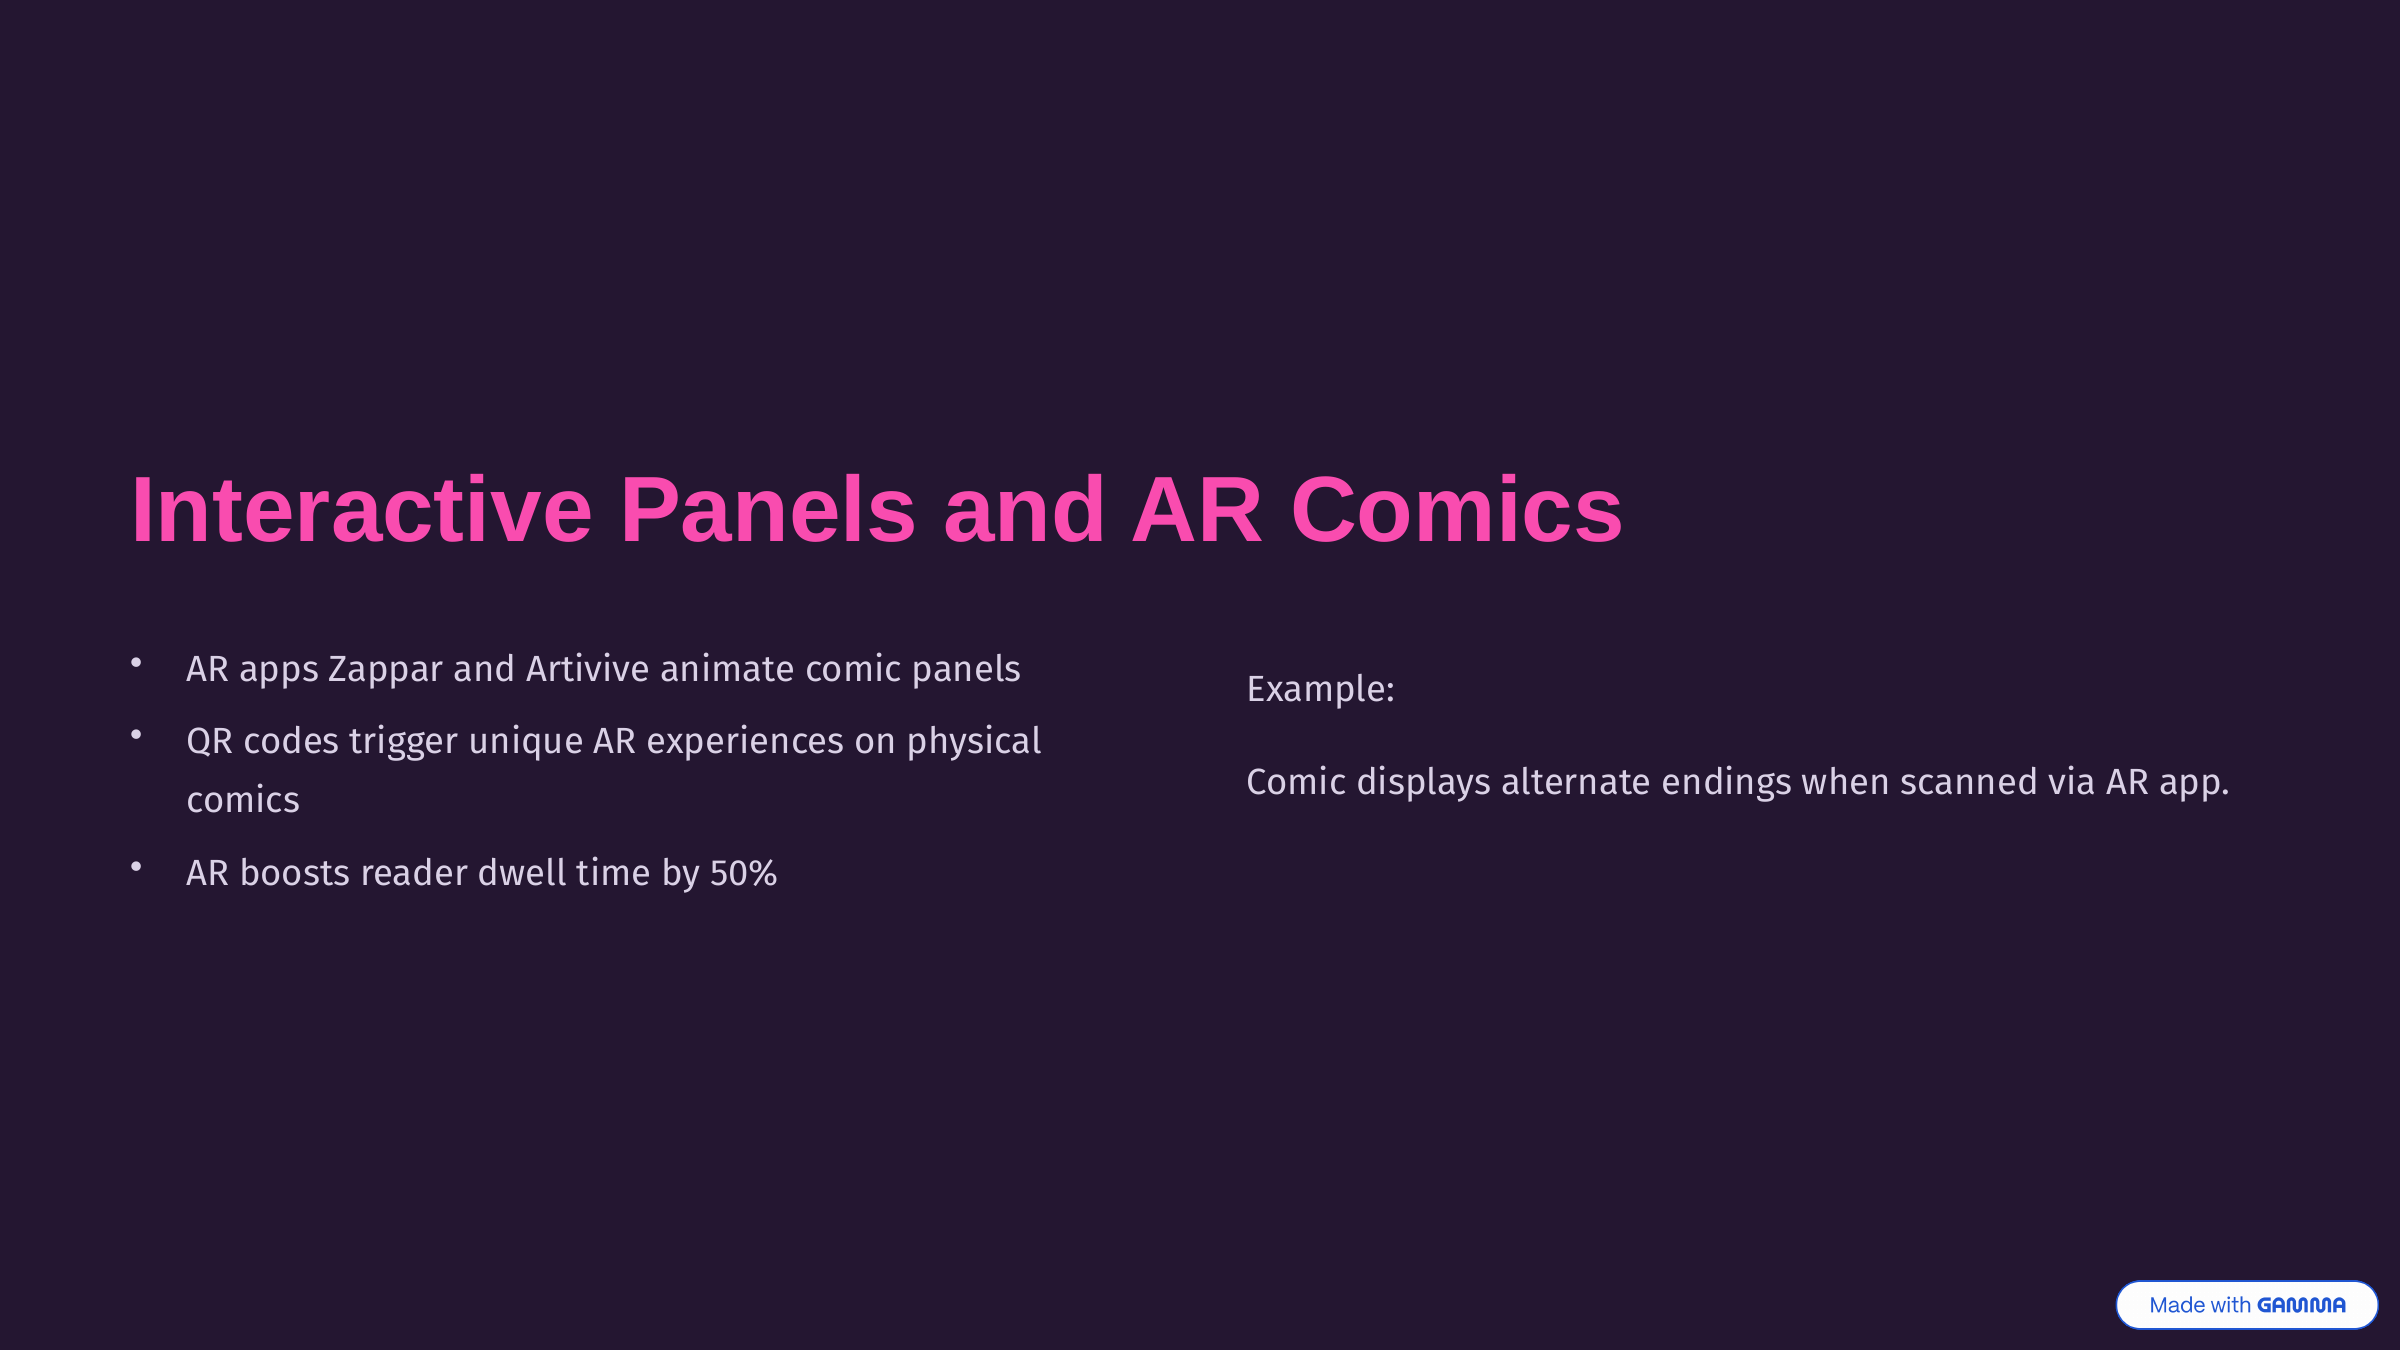

Interactive Panels and AR Comics
AR apps Zappar and Artivive animate comic panels
Example:
QR codes trigger unique AR experiences on physical comics
Comic displays alternate endings when scanned via AR app.
AR boosts reader dwell time by 50%